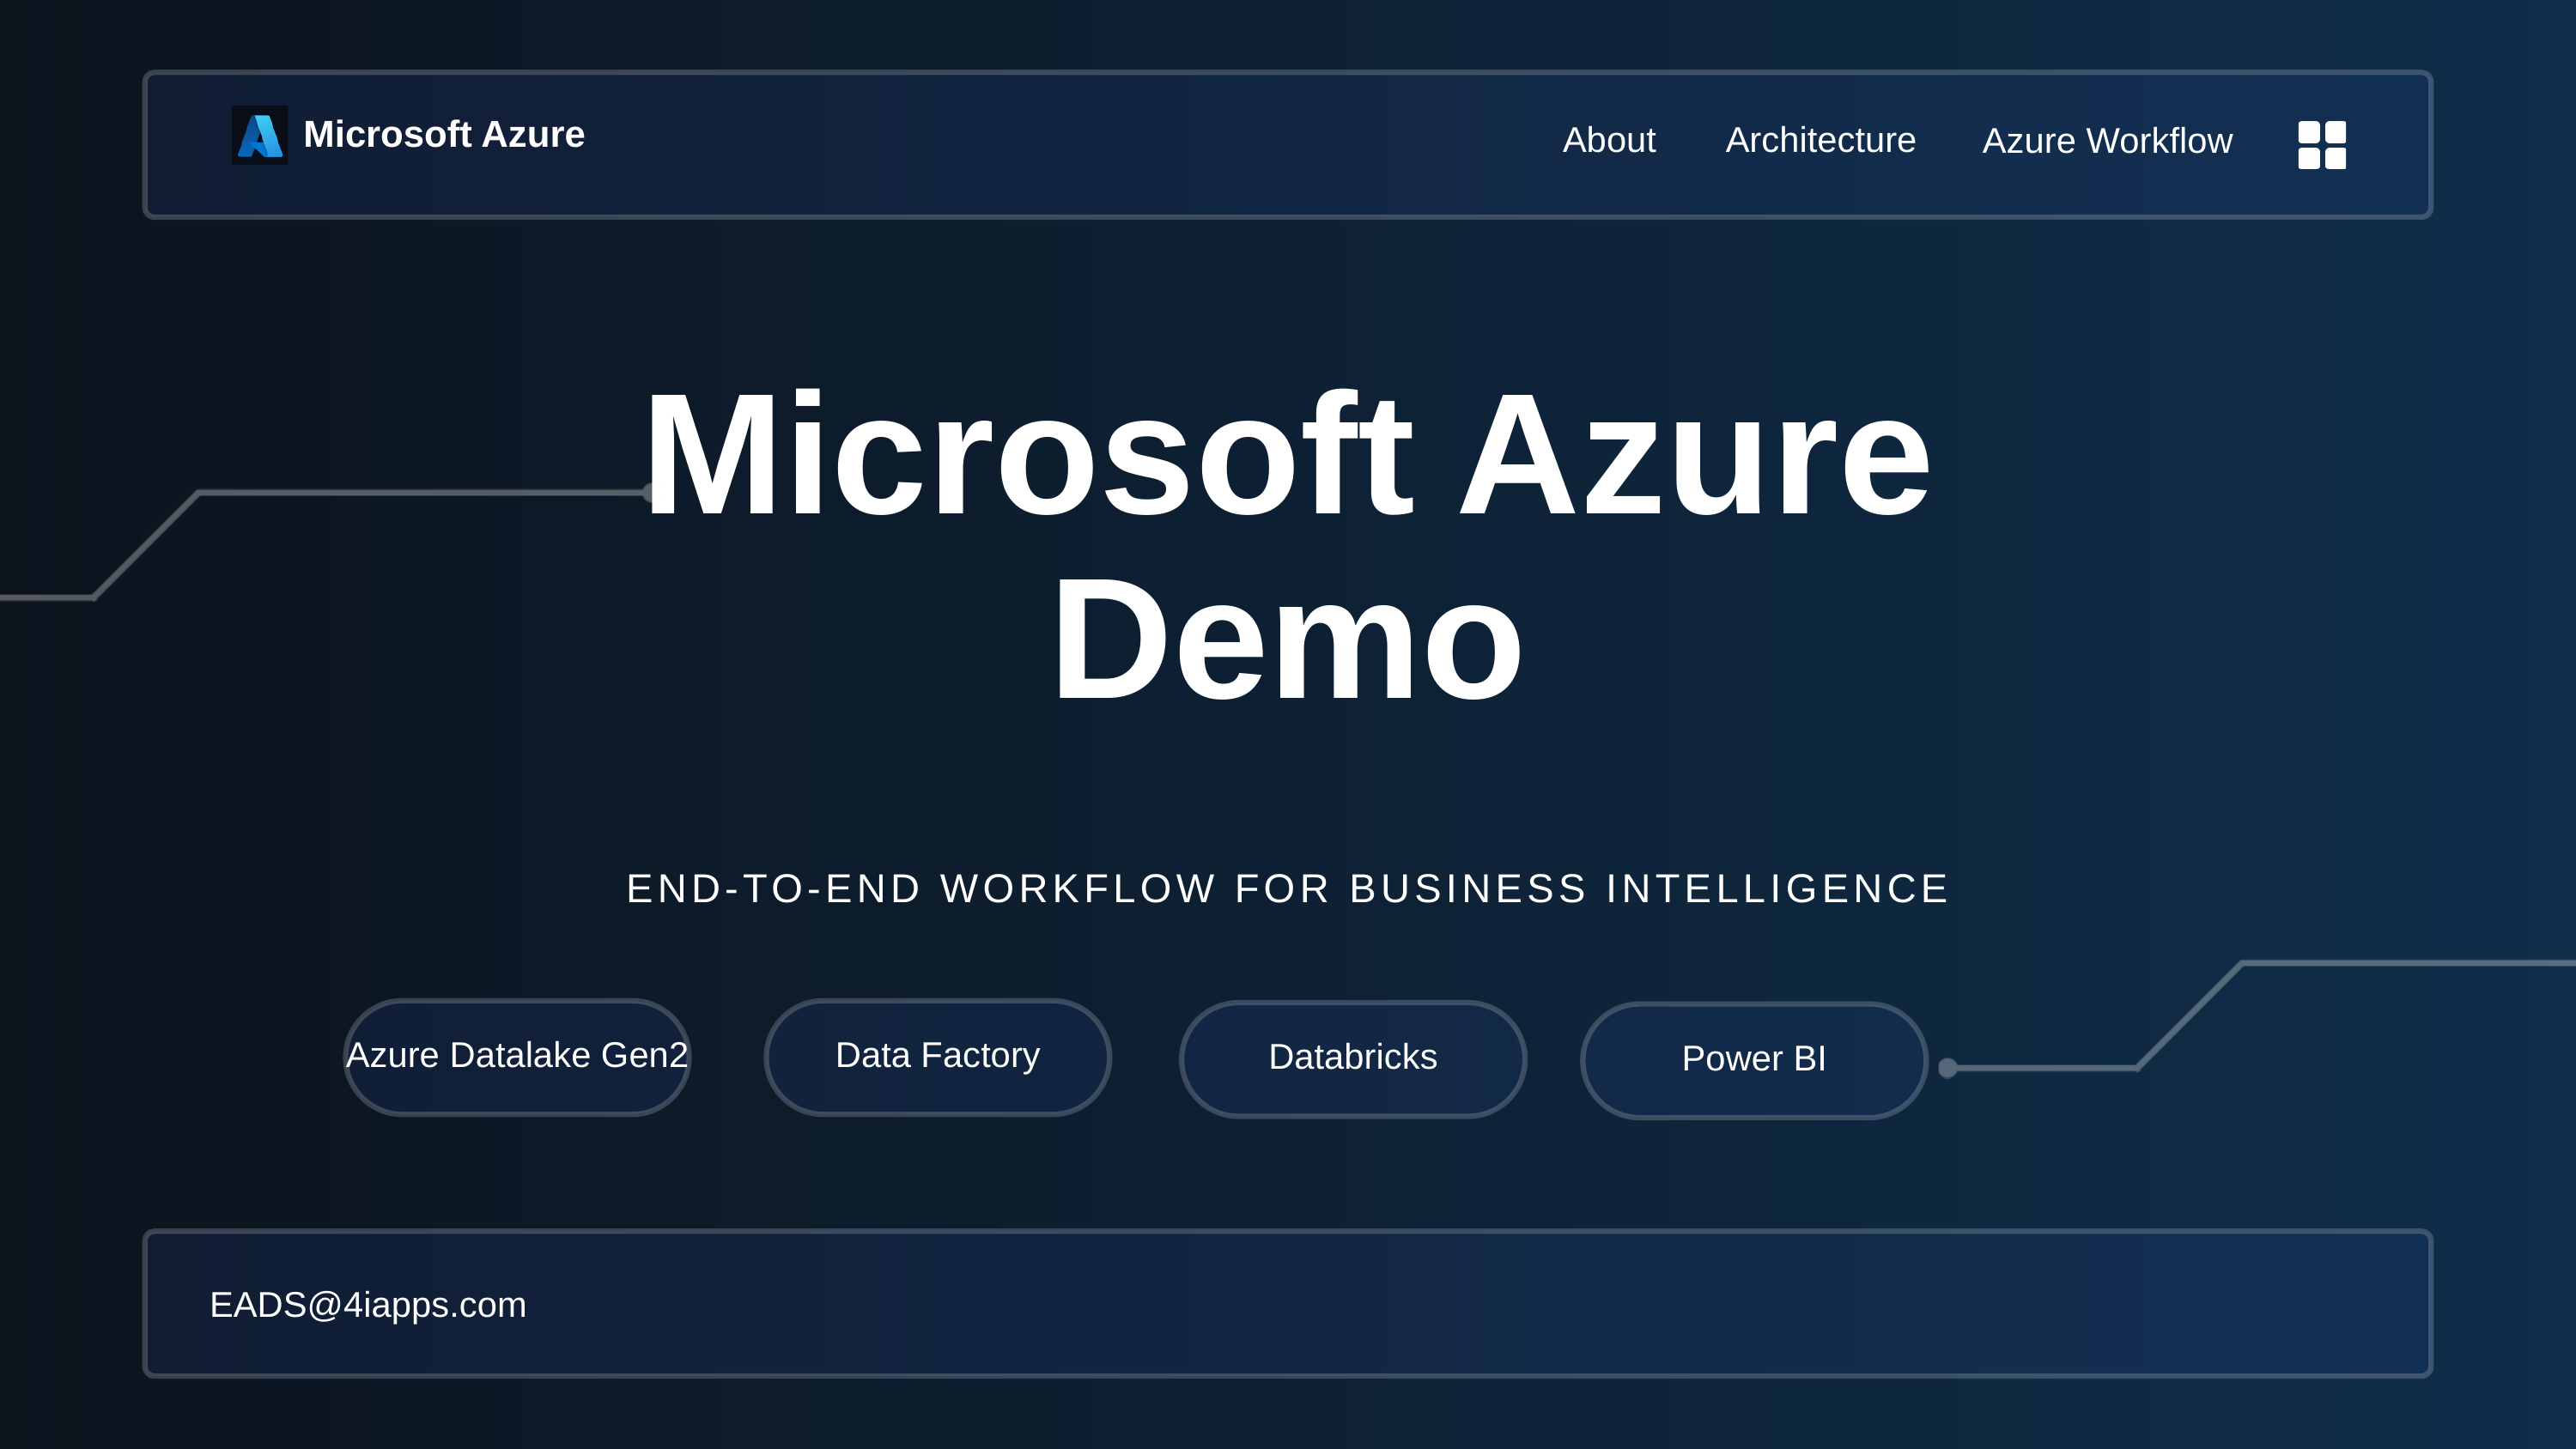

Architecture
About
Azure Workflow
Microsoft Azure

Microsoft Azure Demo

END-TO-END WORKFLOW FOR BUSINESS INTELLIGENCE

Azure Datalake Gen2
Data Factory
Databricks
Power BI

EADS@4iapps.com